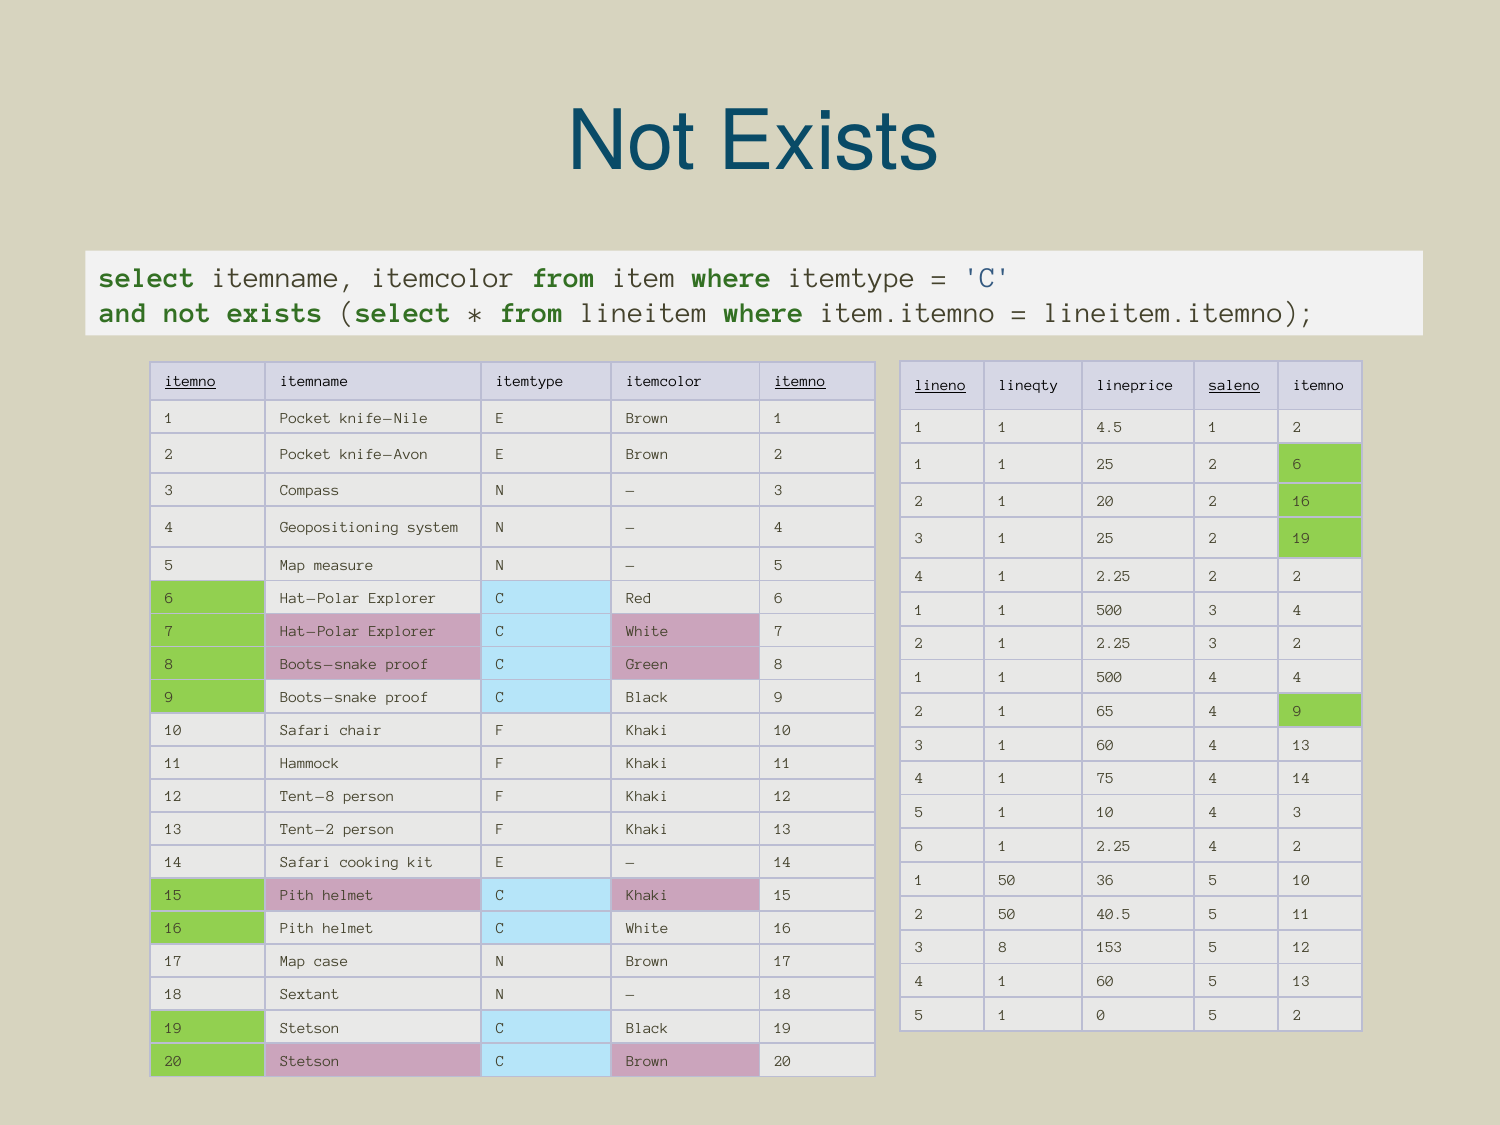

# Not Exists
select itemname, itemcolor from item where itemtype = 'C'
and not exists (select * from lineitem where item.itemno = lineitem.itemno);
| lineno | lineqty | lineprice | saleno | itemno |
| --- | --- | --- | --- | --- |
| 1 | 1 | 4.5 | 1 | 2 |
| 1 | 1 | 25 | 2 | 6 |
| 2 | 1 | 20 | 2 | 16 |
| 3 | 1 | 25 | 2 | 19 |
| 4 | 1 | 2.25 | 2 | 2 |
| 1 | 1 | 500 | 3 | 4 |
| 2 | 1 | 2.25 | 3 | 2 |
| 1 | 1 | 500 | 4 | 4 |
| 2 | 1 | 65 | 4 | 9 |
| 3 | 1 | 60 | 4 | 13 |
| 4 | 1 | 75 | 4 | 14 |
| 5 | 1 | 10 | 4 | 3 |
| 6 | 1 | 2.25 | 4 | 2 |
| 1 | 50 | 36 | 5 | 10 |
| 2 | 50 | 40.5 | 5 | 11 |
| 3 | 8 | 153 | 5 | 12 |
| 4 | 1 | 60 | 5 | 13 |
| 5 | 1 | 0 | 5 | 2 |
| itemno | itemname | itemtype | itemcolor | itemno |
| --- | --- | --- | --- | --- |
| 1 | Pocket knife—Nile | E | Brown | 1 |
| 2 | Pocket knife—Avon | E | Brown | 2 |
| 3 | Compass | N | — | 3 |
| 4 | Geopositioning system | N | — | 4 |
| 5 | Map measure | N | — | 5 |
| 6 | Hat—Polar Explorer | C | Red | 6 |
| 7 | Hat—Polar Explorer | C | White | 7 |
| 8 | Boots—snake proof | C | Green | 8 |
| 9 | Boots—snake proof | C | Black | 9 |
| 10 | Safari chair | F | Khaki | 10 |
| 11 | Hammock | F | Khaki | 11 |
| 12 | Tent—8 person | F | Khaki | 12 |
| 13 | Tent—2 person | F | Khaki | 13 |
| 14 | Safari cooking kit | E | — | 14 |
| 15 | Pith helmet | C | Khaki | 15 |
| 16 | Pith helmet | C | White | 16 |
| 17 | Map case | N | Brown | 17 |
| 18 | Sextant | N | — | 18 |
| 19 | Stetson | C | Black | 19 |
| 20 | Stetson | C | Brown | 20 |